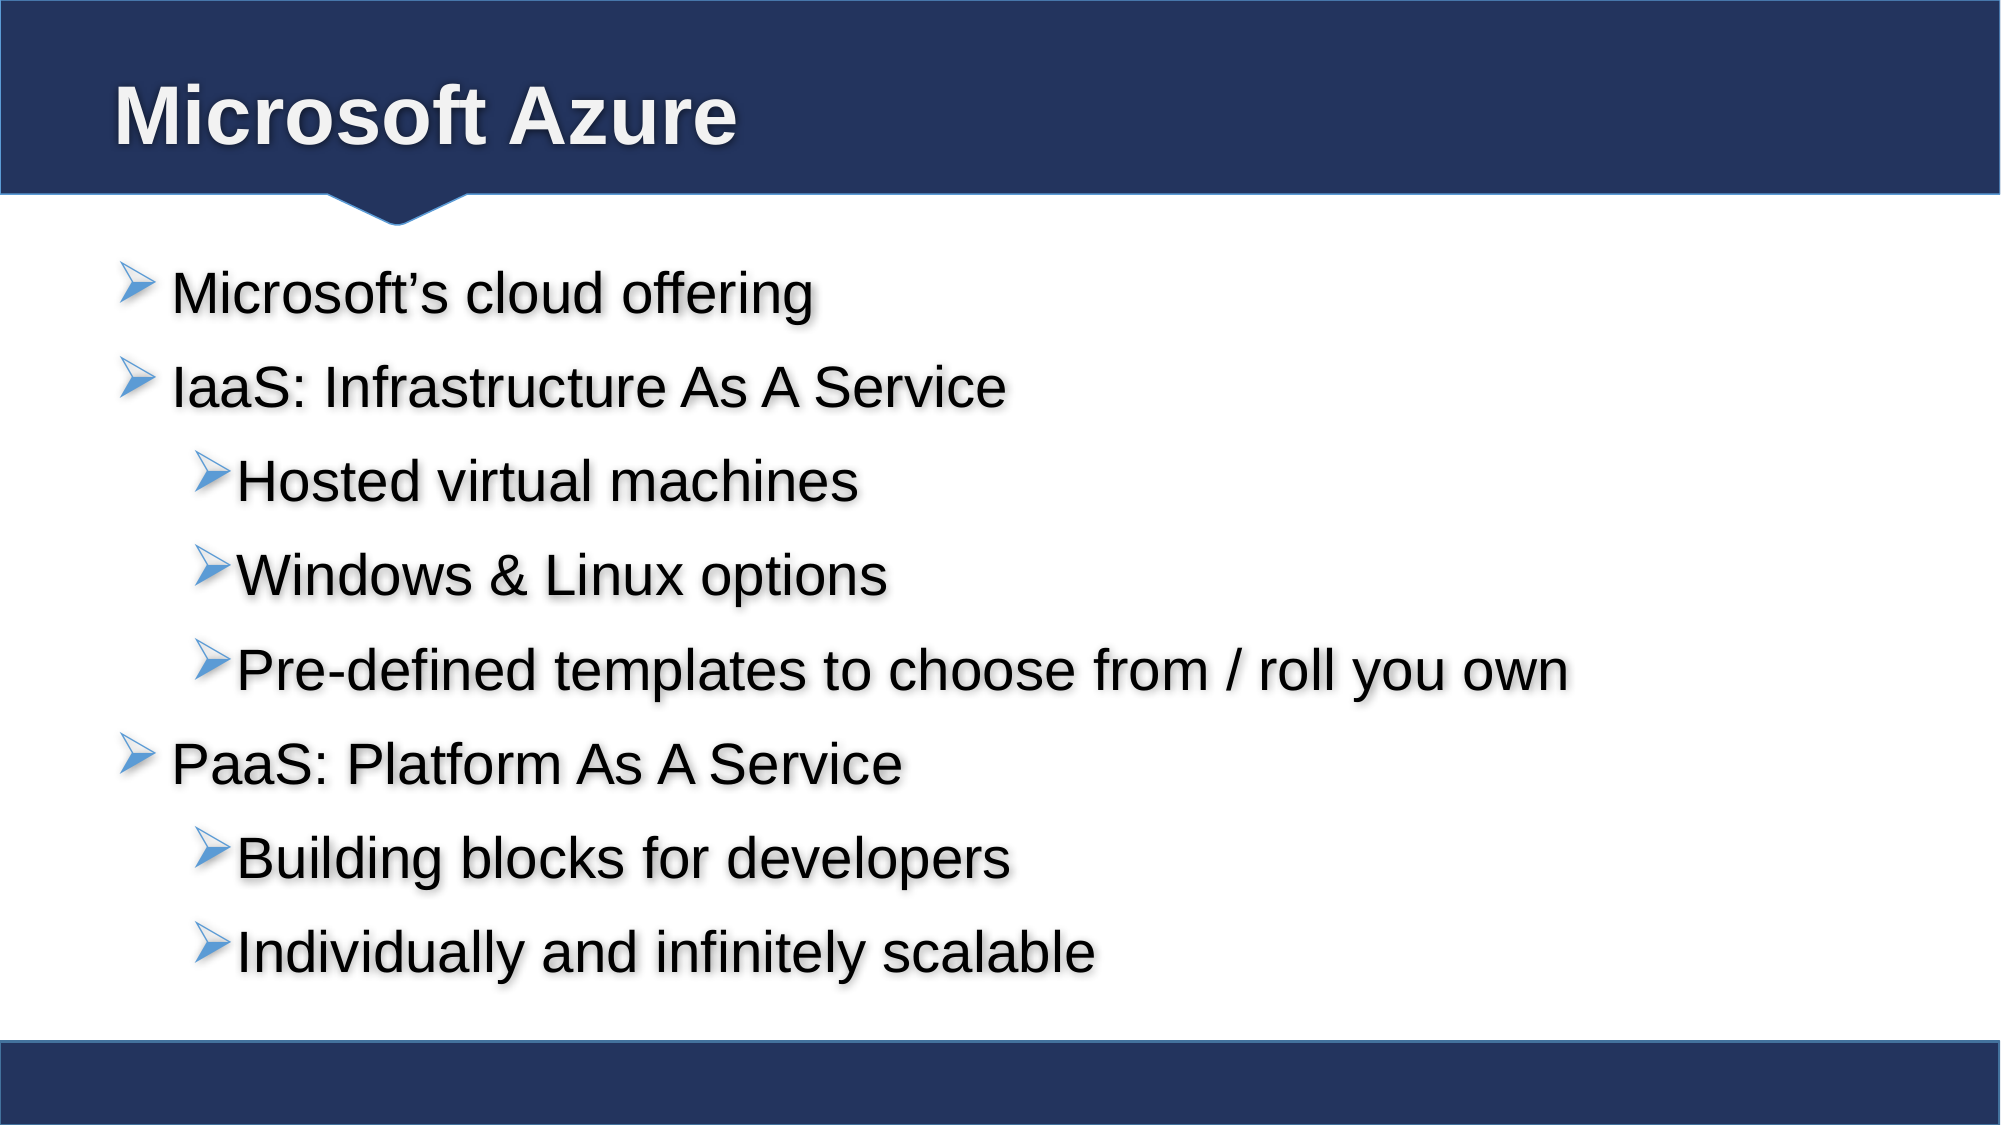

# Microsoft Azure
Microsoft’s cloud offering
IaaS: Infrastructure As A Service
Hosted virtual machines
Windows & Linux options
Pre-defined templates to choose from / roll you own
PaaS: Platform As A Service
Building blocks for developers
Individually and infinitely scalable